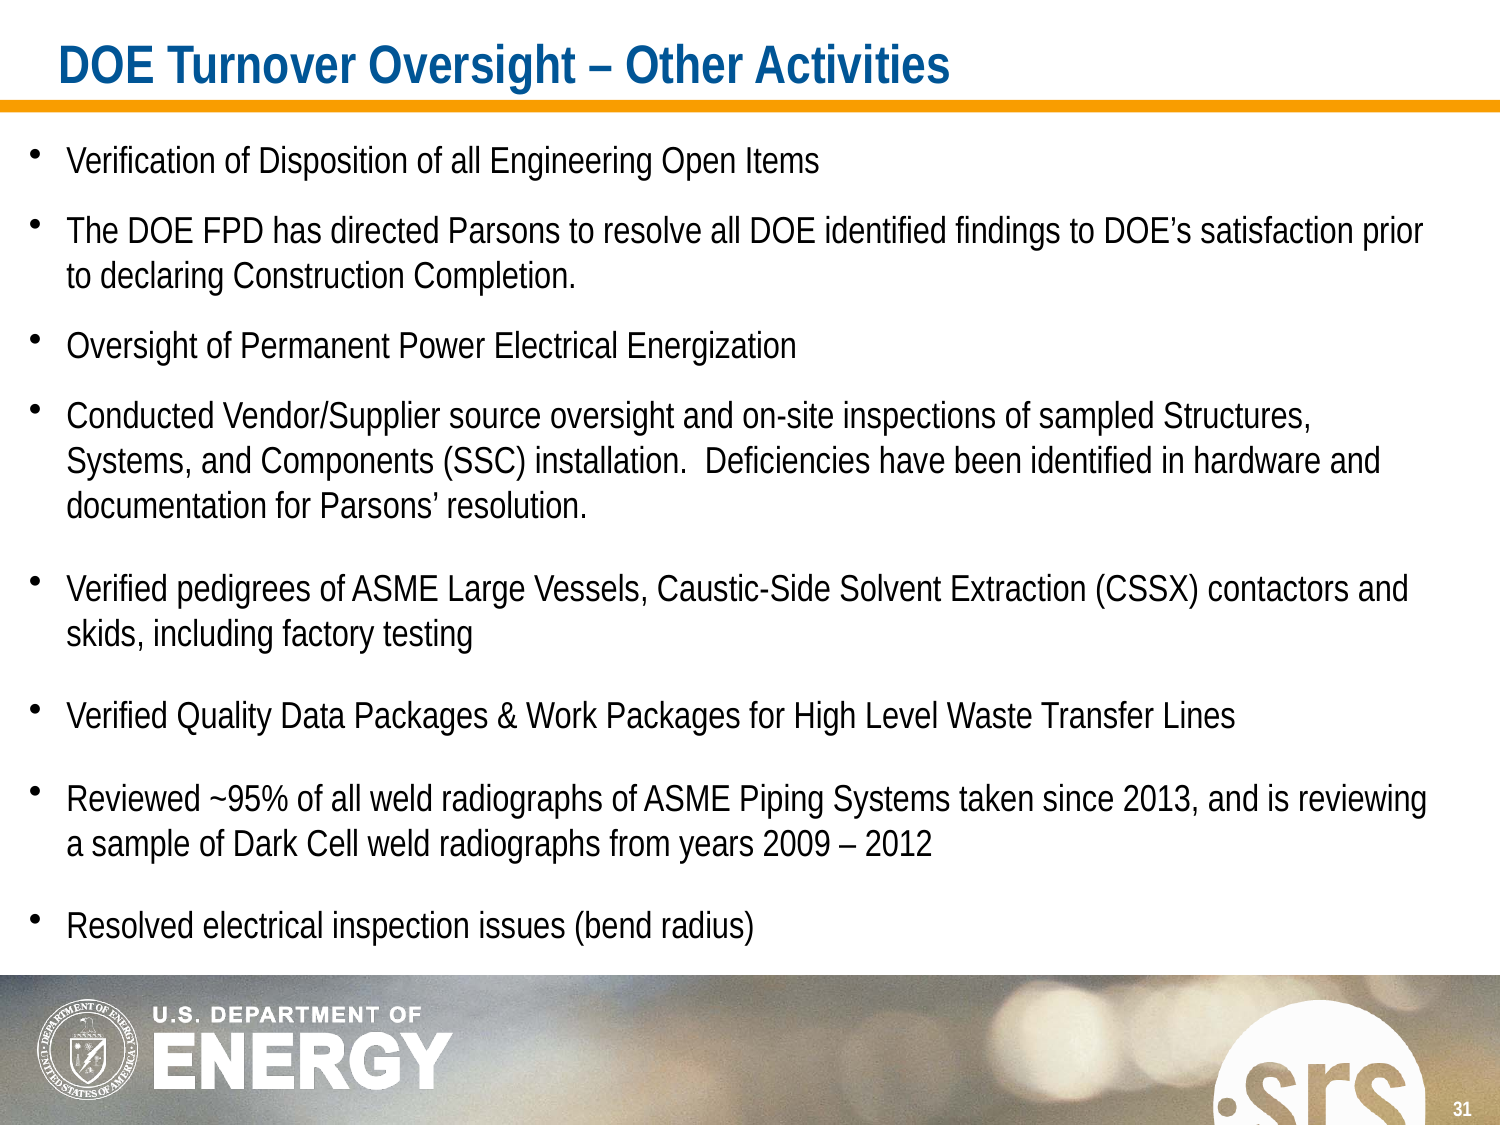

# DOE Turnover Oversight – Other Activities
Verification of Disposition of all Engineering Open Items
The DOE FPD has directed Parsons to resolve all DOE identified findings to DOE’s satisfaction prior to declaring Construction Completion.
Oversight of Permanent Power Electrical Energization
Conducted Vendor/Supplier source oversight and on-site inspections of sampled Structures, Systems, and Components (SSC) installation.  Deficiencies have been identified in hardware and documentation for Parsons’ resolution.
Verified pedigrees of ASME Large Vessels, Caustic-Side Solvent Extraction (CSSX) contactors and skids, including factory testing
Verified Quality Data Packages & Work Packages for High Level Waste Transfer Lines
Reviewed ~95% of all weld radiographs of ASME Piping Systems taken since 2013, and is reviewing a sample of Dark Cell weld radiographs from years 2009 – 2012
Resolved electrical inspection issues (bend radius)

31